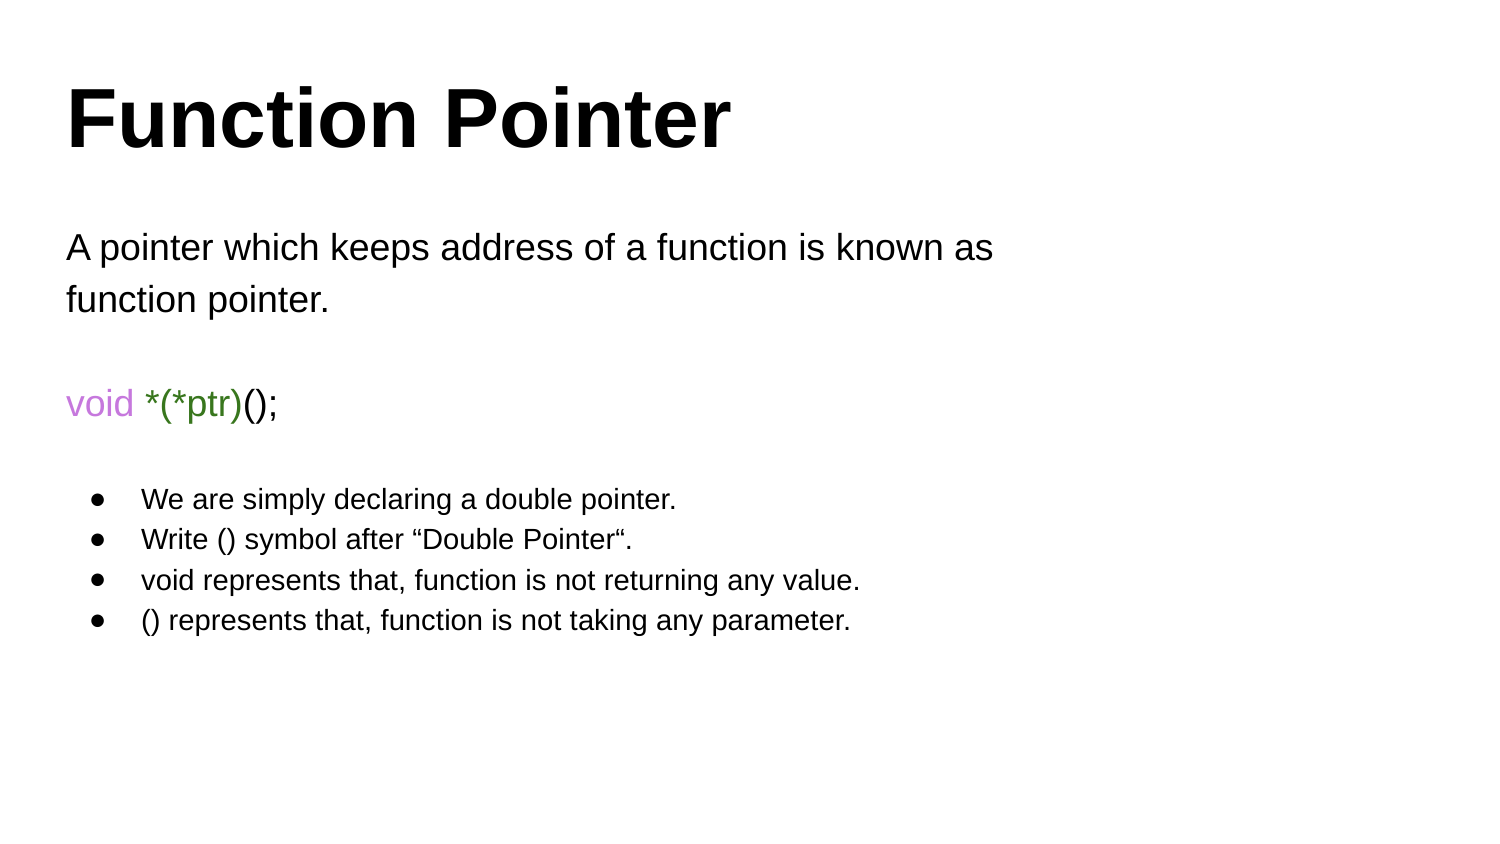

# Function Pointer
A pointer which keeps address of a function is known as
function pointer.

void *(*ptr)();

We are simply declaring a double pointer.
Write () symbol after “Double Pointer“.
void represents that, function is not returning any value.
() represents that, function is not taking any parameter.